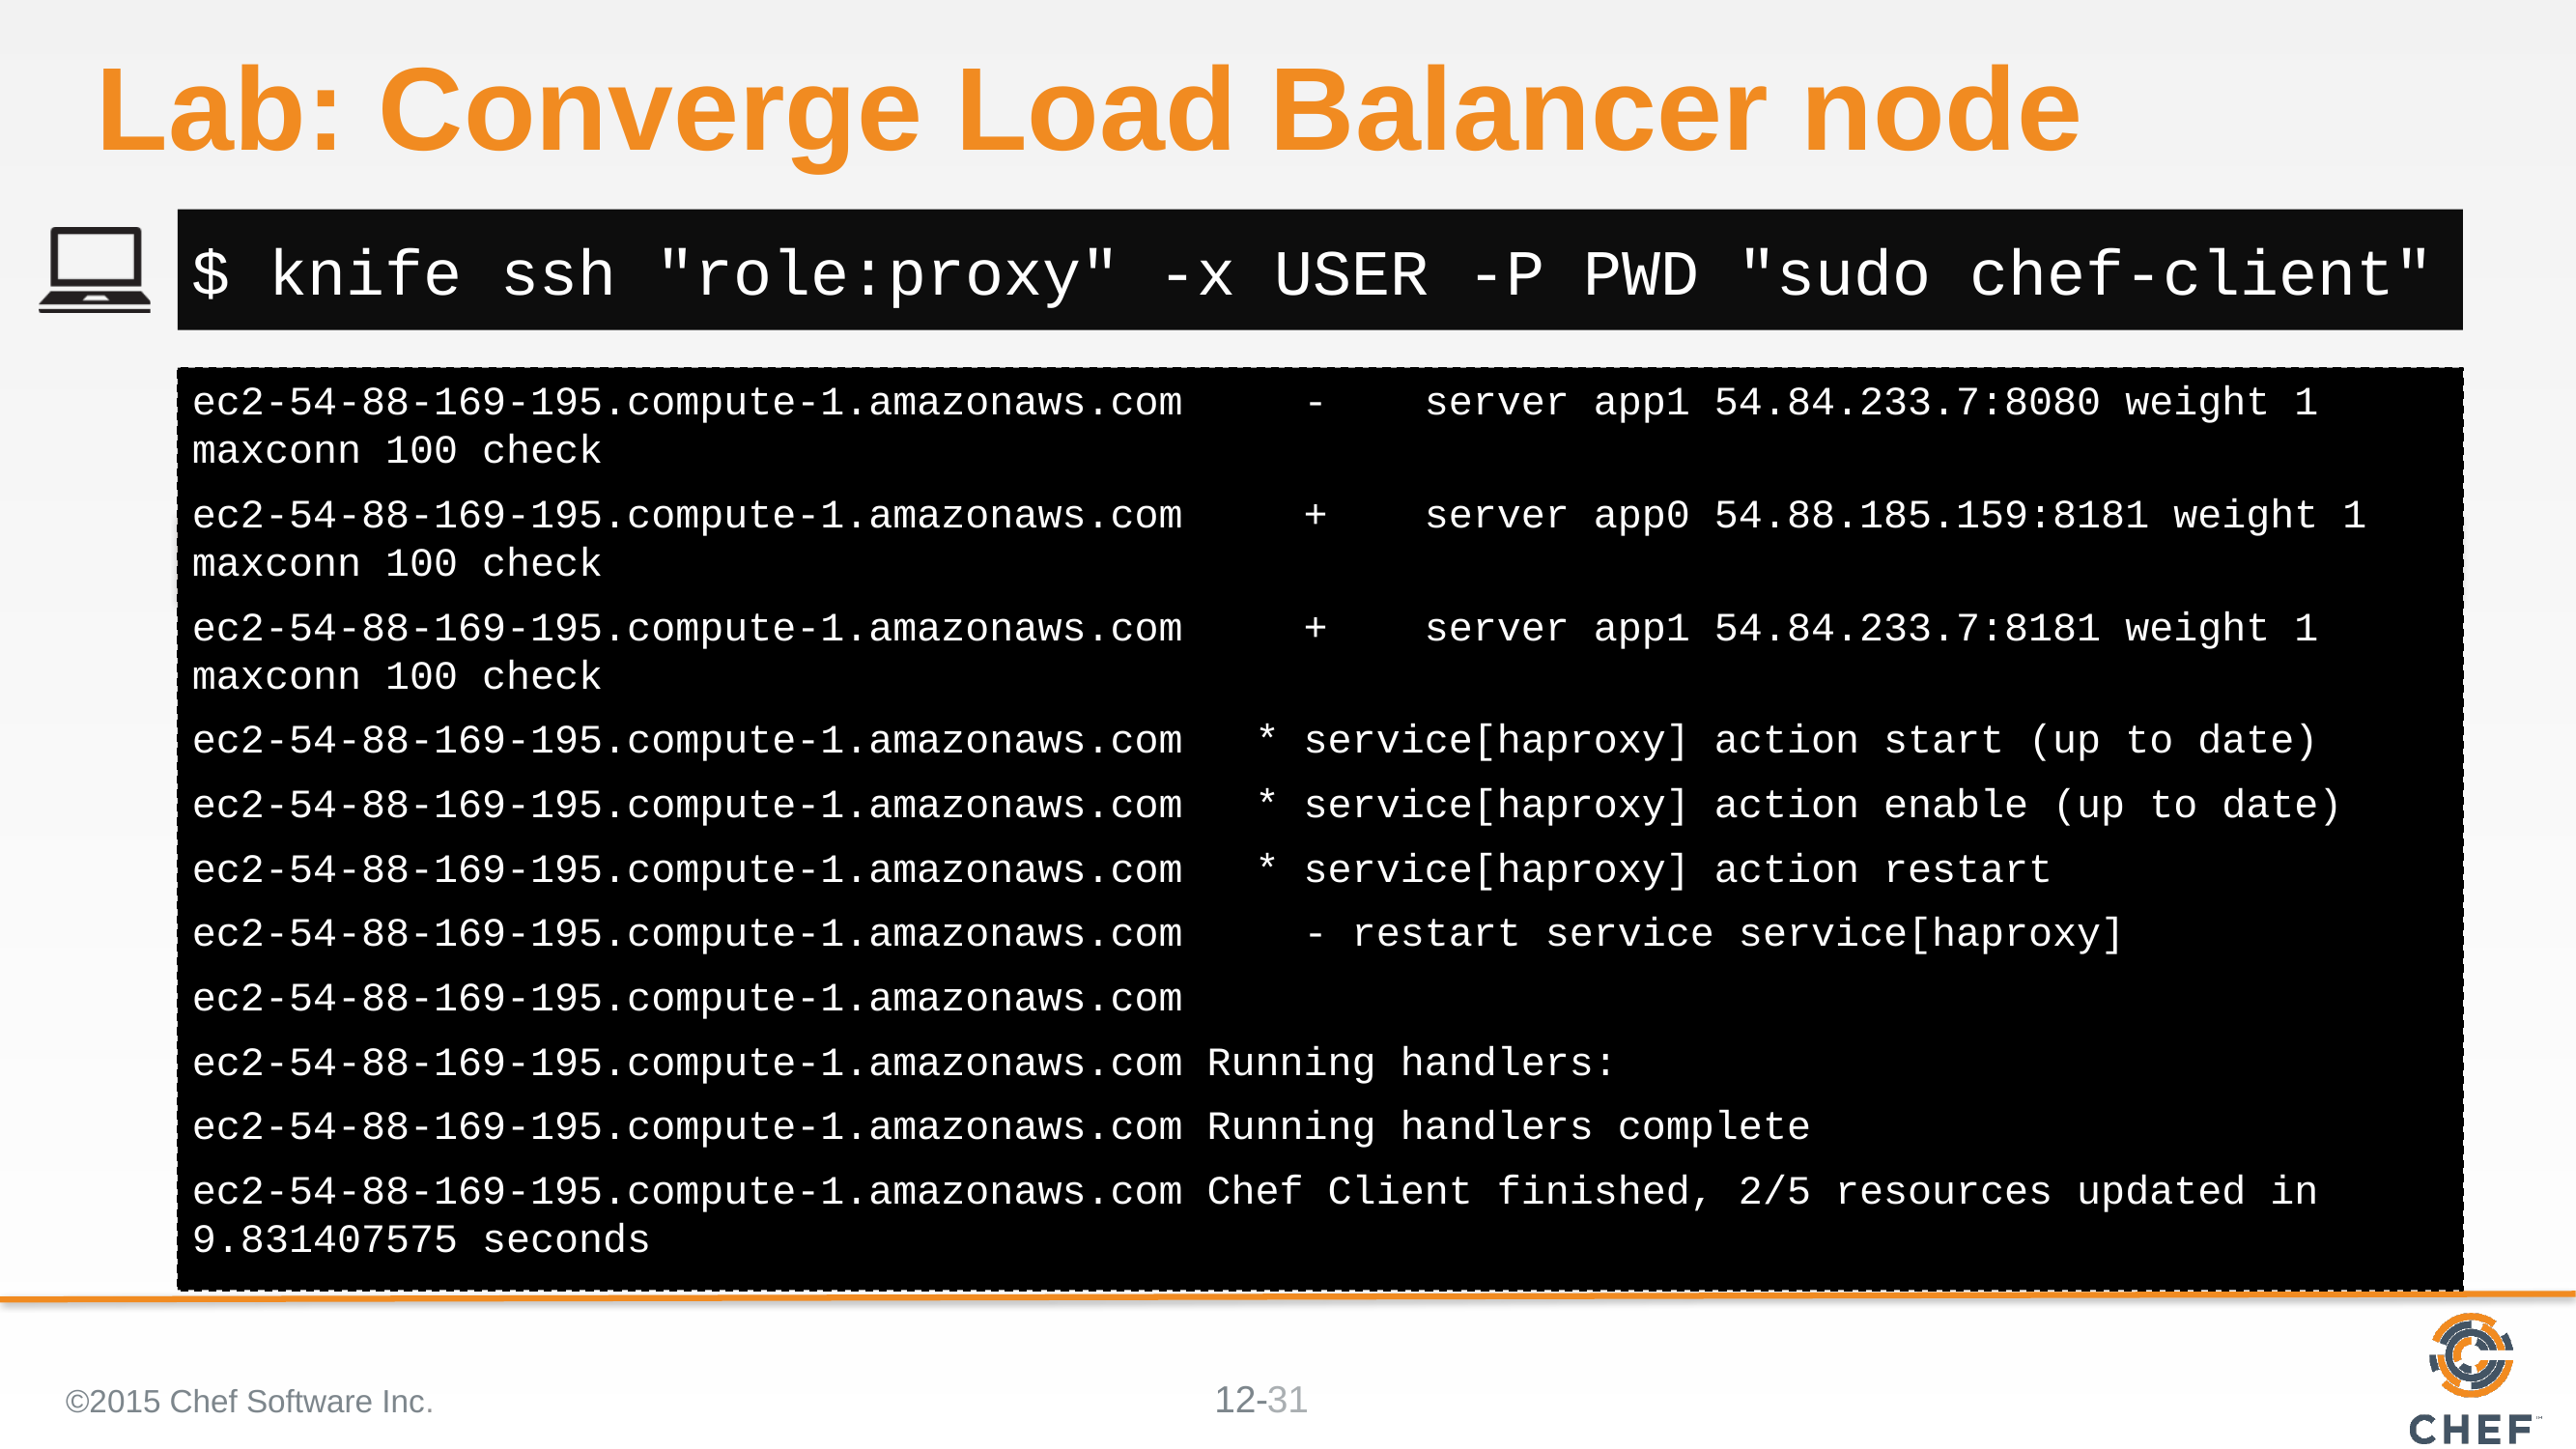

# Lab: Converge Load Balancer node
$ knife ssh "role:proxy" -x USER -P PWD "sudo chef-client"
ec2-54-88-169-195.compute-1.amazonaws.com     -    server app1 54.84.233.7:8080 weight 1 maxconn 100 check
ec2-54-88-169-195.compute-1.amazonaws.com     +    server app0 54.88.185.159:8181 weight 1 maxconn 100 check
ec2-54-88-169-195.compute-1.amazonaws.com     +    server app1 54.84.233.7:8181 weight 1 maxconn 100 check
ec2-54-88-169-195.compute-1.amazonaws.com   * service[haproxy] action start (up to date)
ec2-54-88-169-195.compute-1.amazonaws.com   * service[haproxy] action enable (up to date)
ec2-54-88-169-195.compute-1.amazonaws.com   * service[haproxy] action restart
ec2-54-88-169-195.compute-1.amazonaws.com     - restart service service[haproxy]
ec2-54-88-169-195.compute-1.amazonaws.com
ec2-54-88-169-195.compute-1.amazonaws.com Running handlers:
ec2-54-88-169-195.compute-1.amazonaws.com Running handlers complete
ec2-54-88-169-195.compute-1.amazonaws.com Chef Client finished, 2/5 resources updated in 9.831407575 seconds
©2015 Chef Software Inc.
31